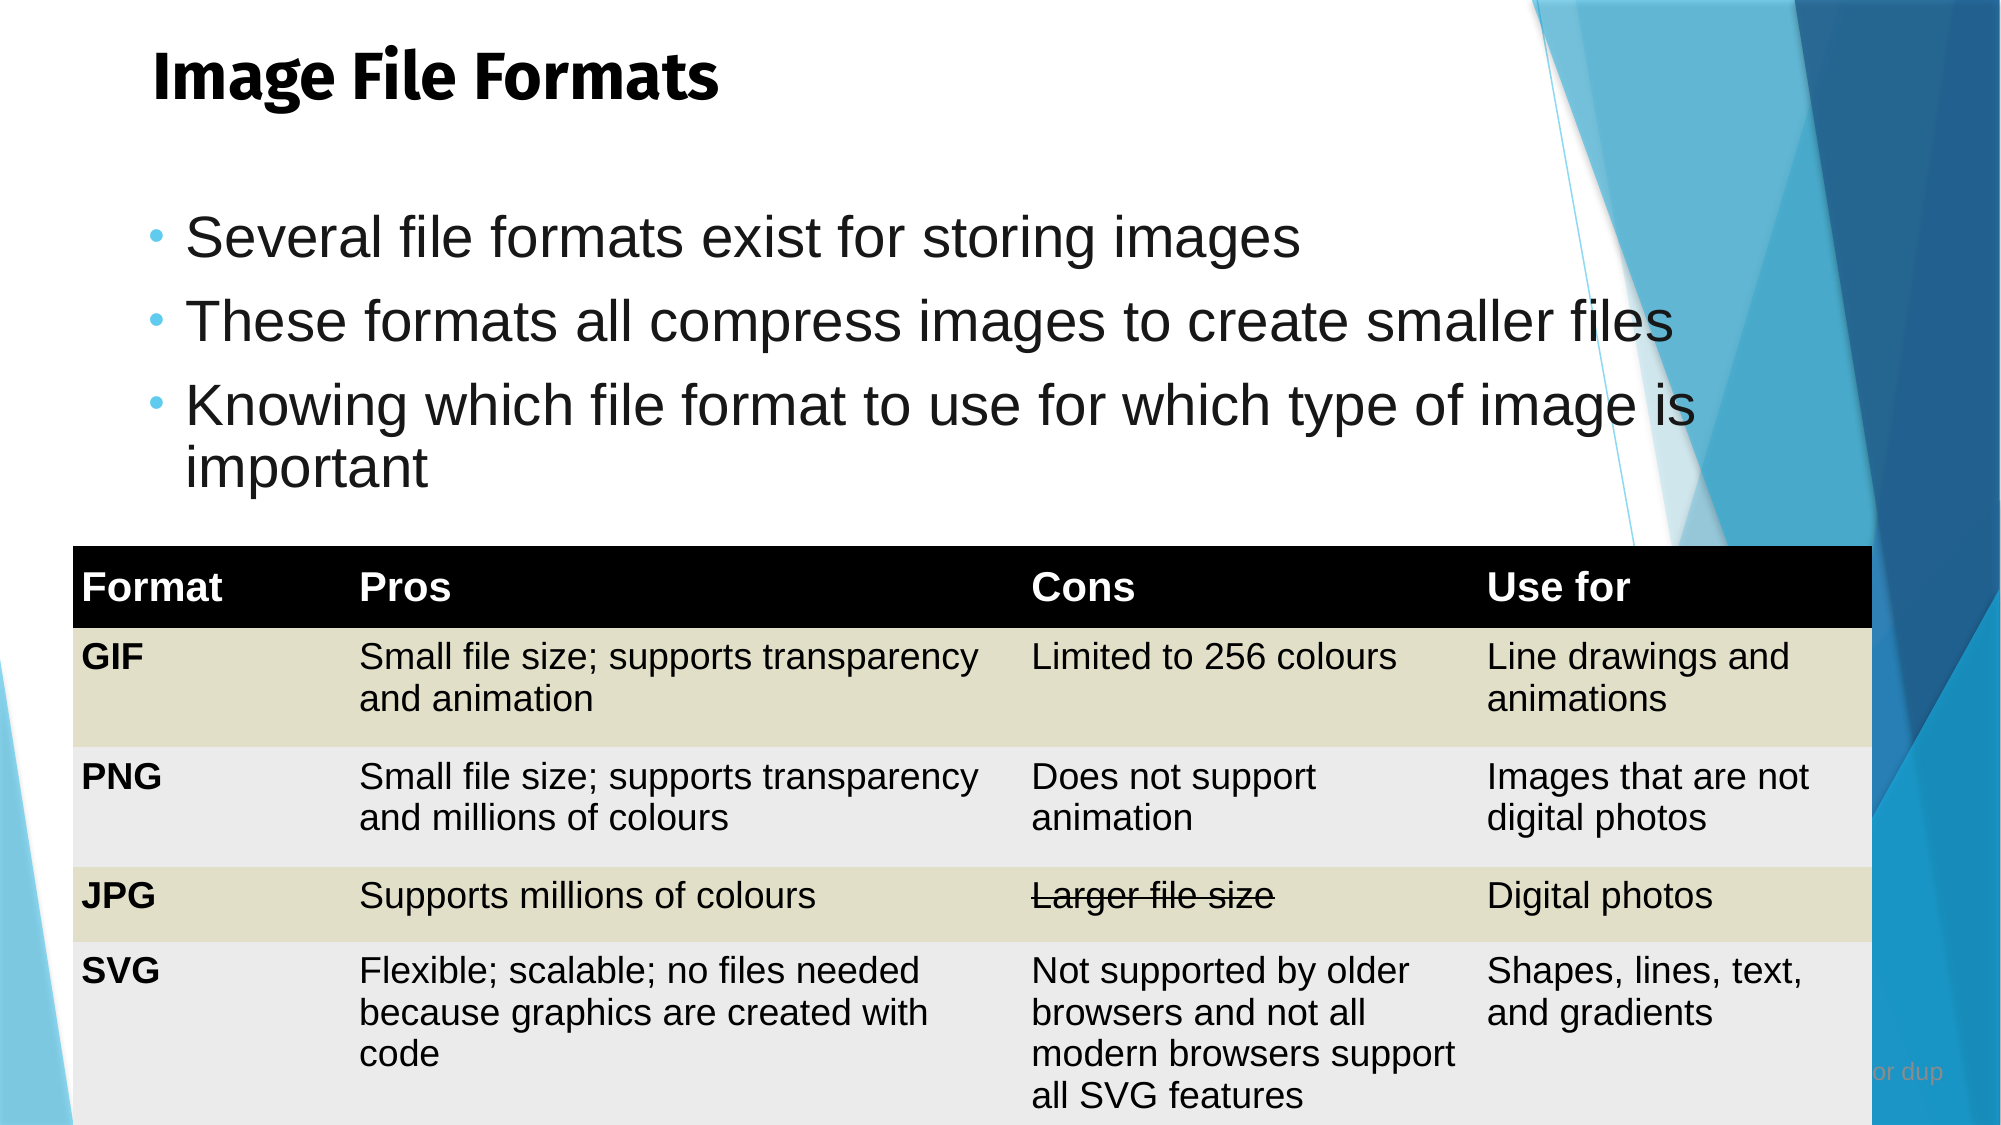

# Image File Formats
Several file formats exist for storing images
These formats all compress images to create smaller files
Knowing which file format to use for which type of image is important
| Format | Pros | Cons | Use for |
| --- | --- | --- | --- |
| GIF | Small file size; supports transparency and animation | Limited to 256 colours | Line drawings and animations |
| PNG | Small file size; supports transparency and millions of colours | Does not support animation | Images that are not digital photos |
| JPG | Supports millions of colours | Larger file size | Digital photos |
| SVG | Flexible; scalable; no files needed because graphics are created with code | Not supported by older browsers and not all modern browsers support all SVG features | Shapes, lines, text, and gradients |
Minnick. Responsive Web Design with HTML and CSS, 9th Edition. © 2021 Cengage. All Rights Reserved. May not be scanned, copied or duplicated, or posted to a publicly accessible website, in whole or in part.